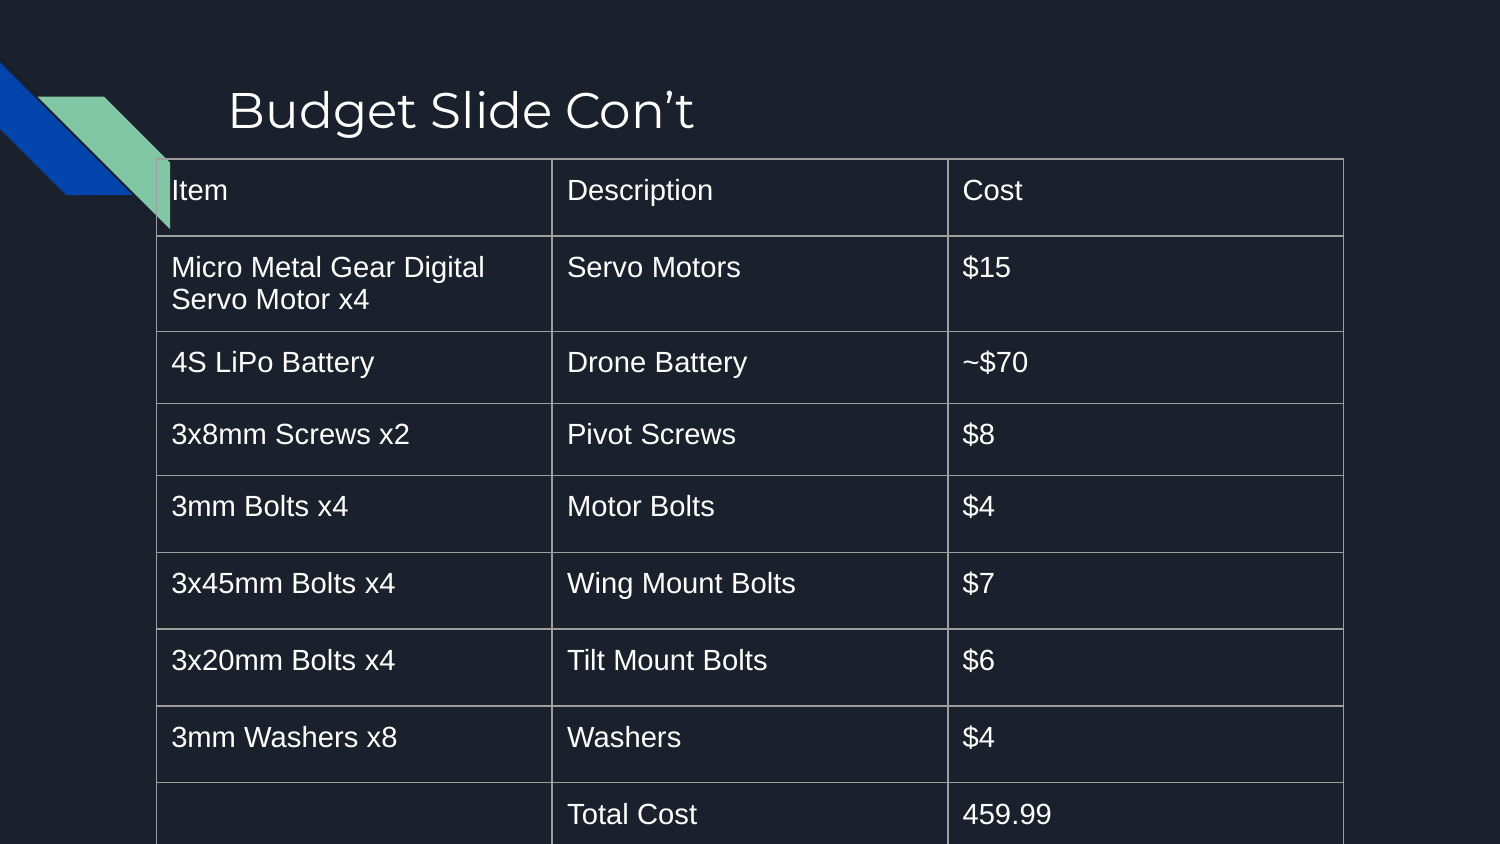

# Budget Slide Con’t
| Item | Description | Cost |
| --- | --- | --- |
| Micro Metal Gear Digital Servo Motor x4 | Servo Motors | $15 |
| 4S LiPo Battery | Drone Battery | ~$70 |
| 3x8mm Screws x2 | Pivot Screws | $8 |
| 3mm Bolts x4 | Motor Bolts | $4 |
| 3x45mm Bolts x4 | Wing Mount Bolts | $7 |
| 3x20mm Bolts x4 | Tilt Mount Bolts | $6 |
| 3mm Washers x8 | Washers | $4 |
|  | Total Cost | 459.99 |